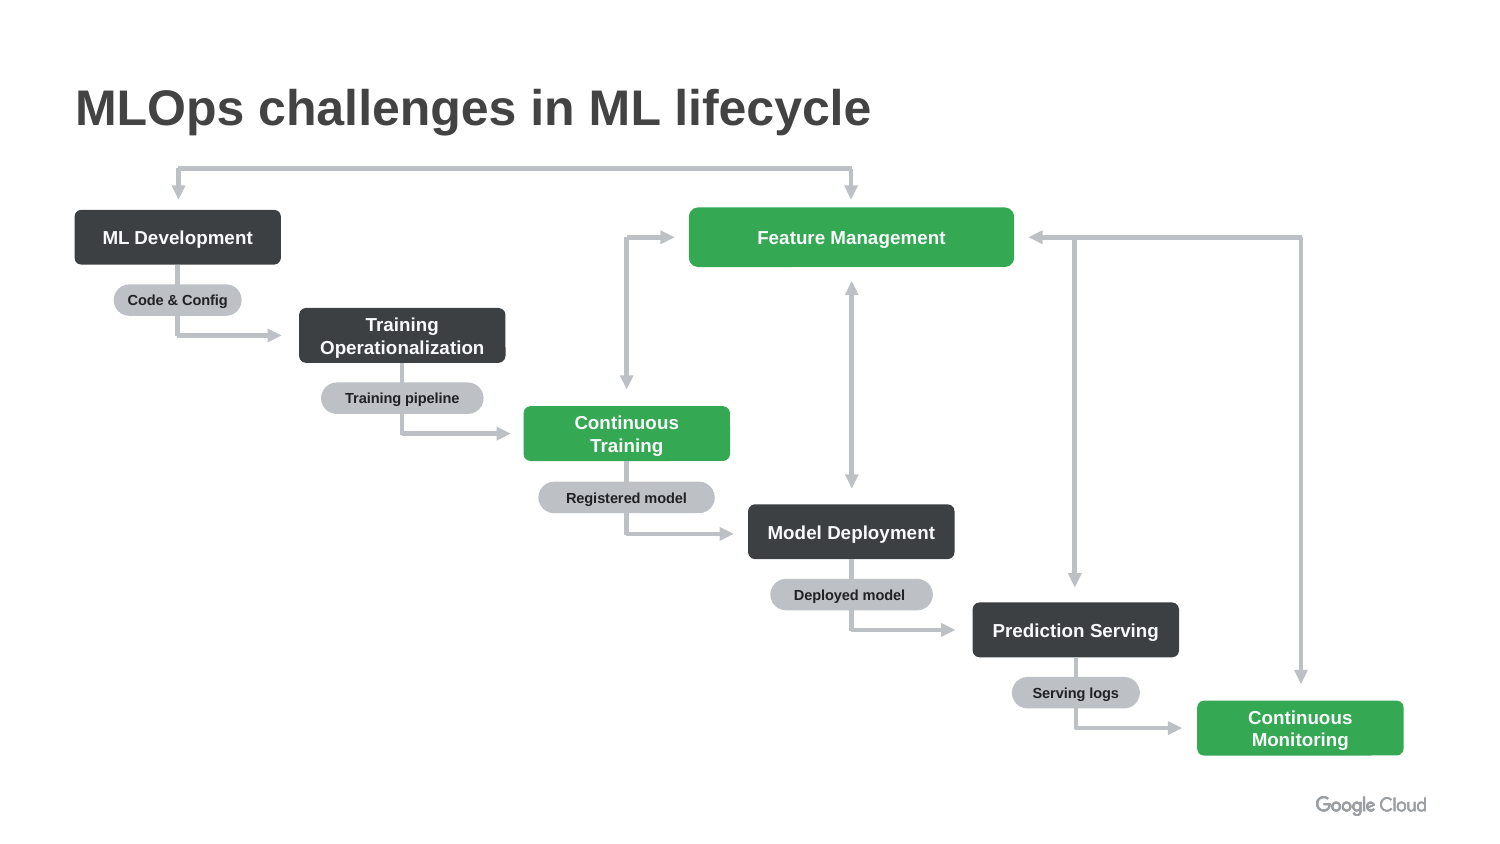

MLOps challenges in ML lifecycle
ML Development
Feature Management
Code & Config
Training Operationalization
Training pipeline
Continuous Training
Registered model
Model Deployment
Deployed model
Prediction Serving
Serving logs
Continuous Monitoring